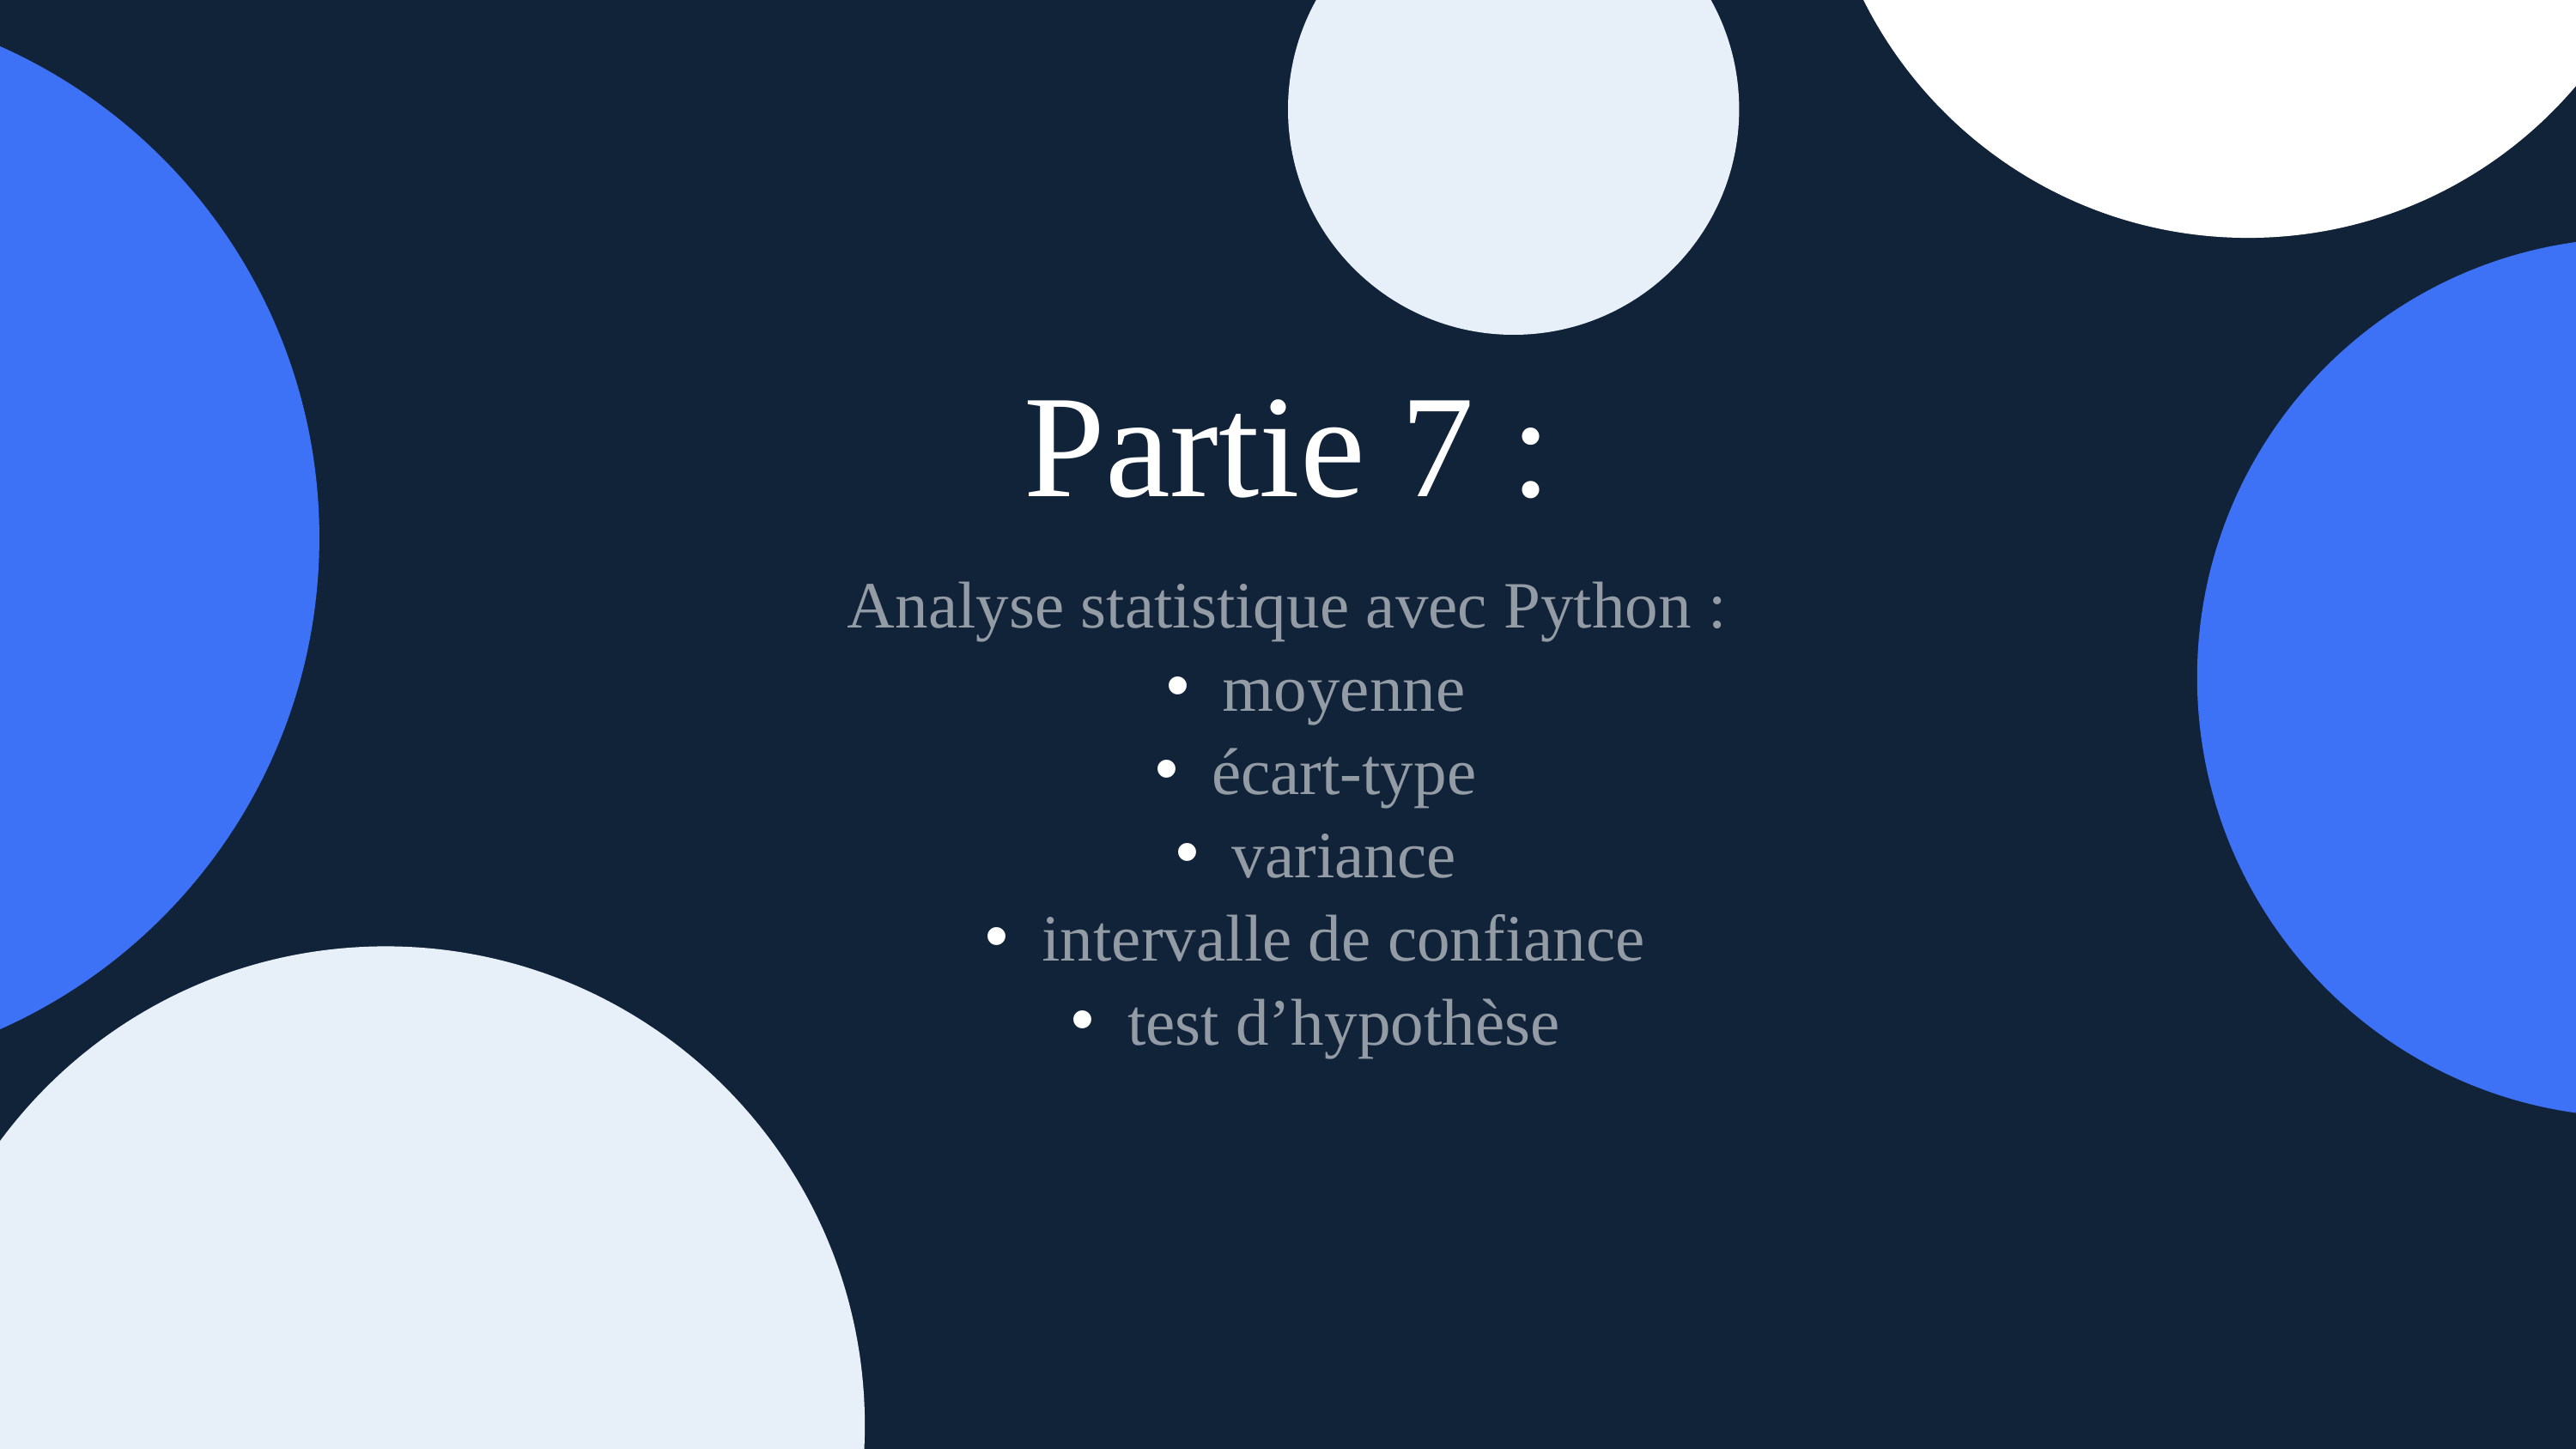

Partie 7 :
Analyse statistique avec Python :
moyenne
écart-type
variance
intervalle de confiance
test d’hypothèse